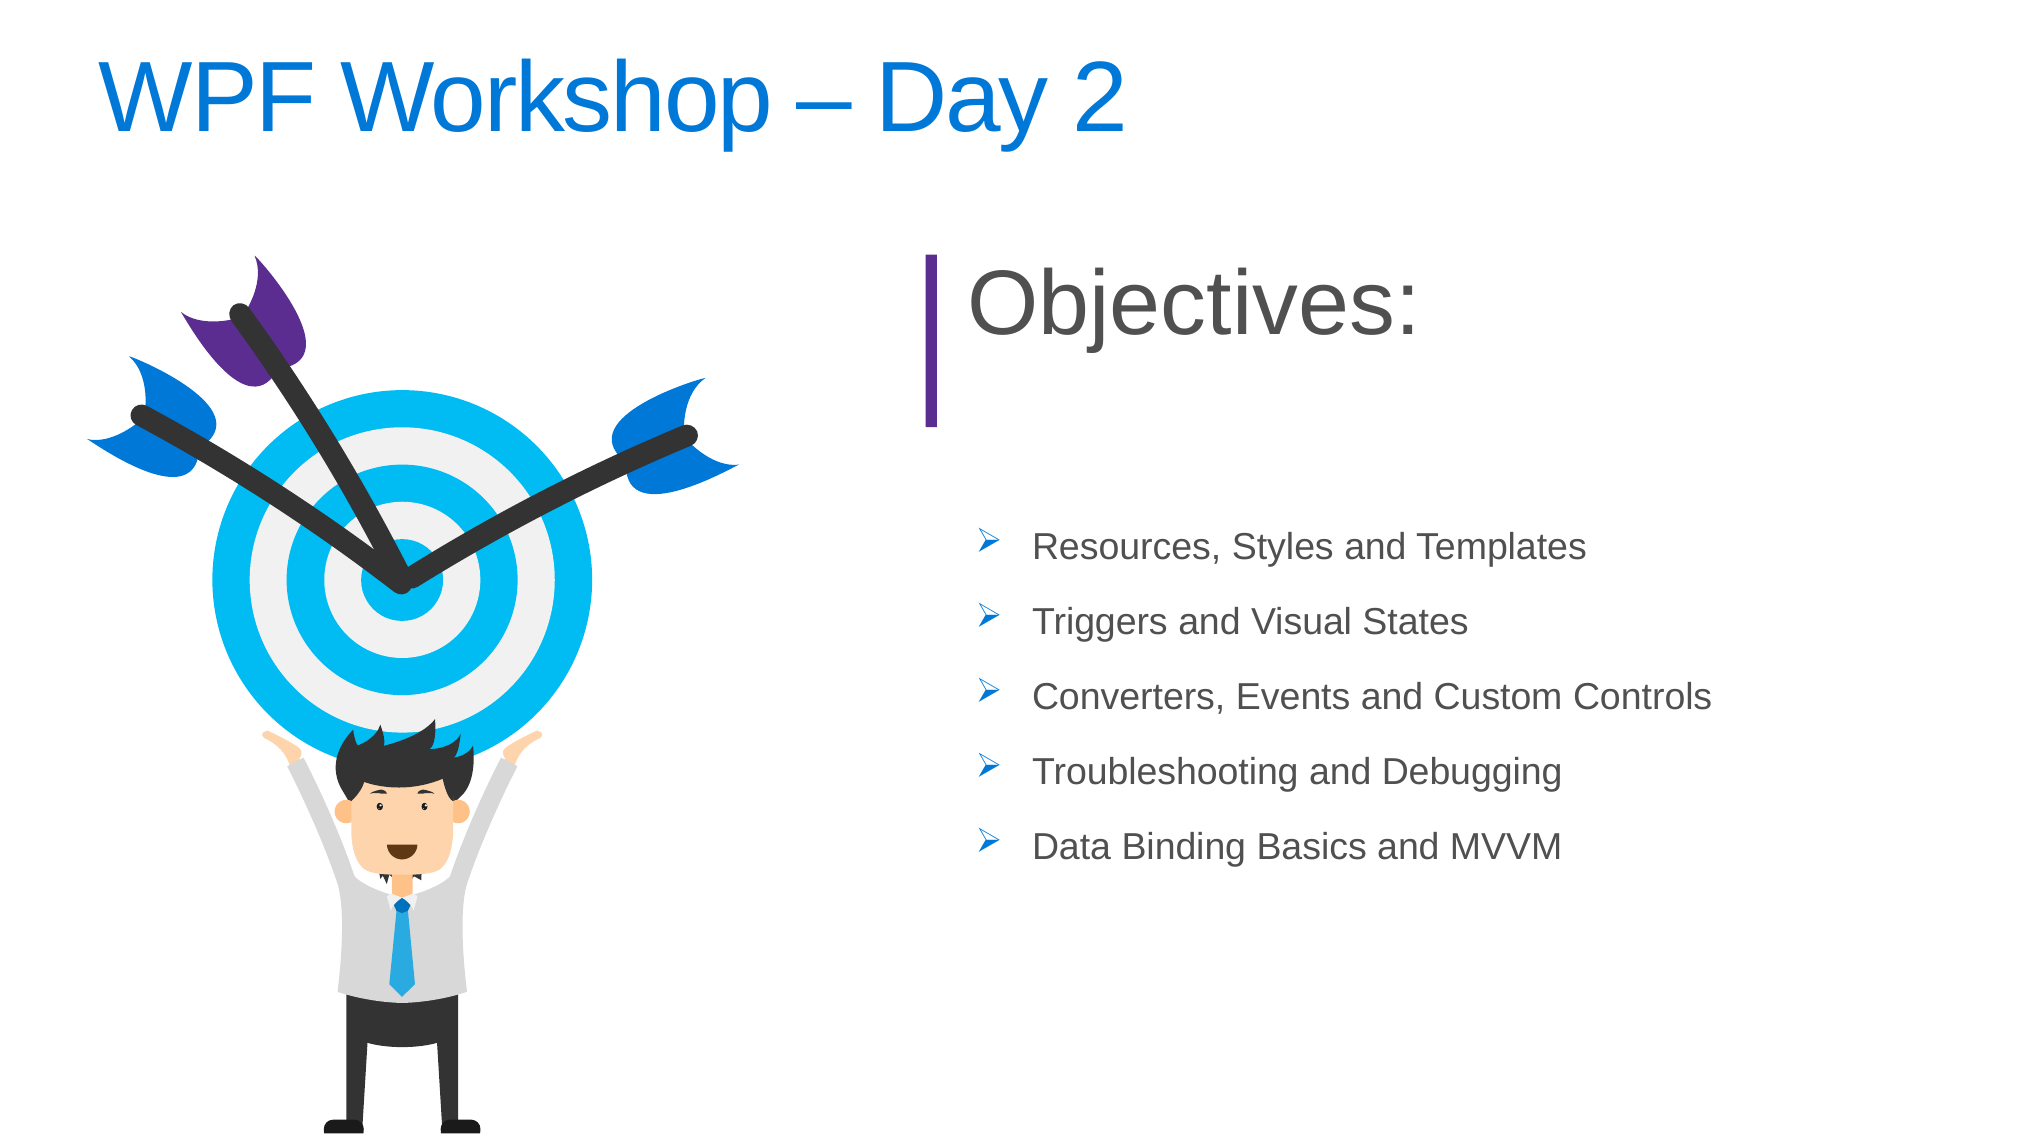

# WPF Workshop – Day 2
Objectives:

Resources, Styles and Templates
Triggers and Visual States
Converters, Events and Custom Controls
Troubleshooting and Debugging
Data Binding Basics and MVVM